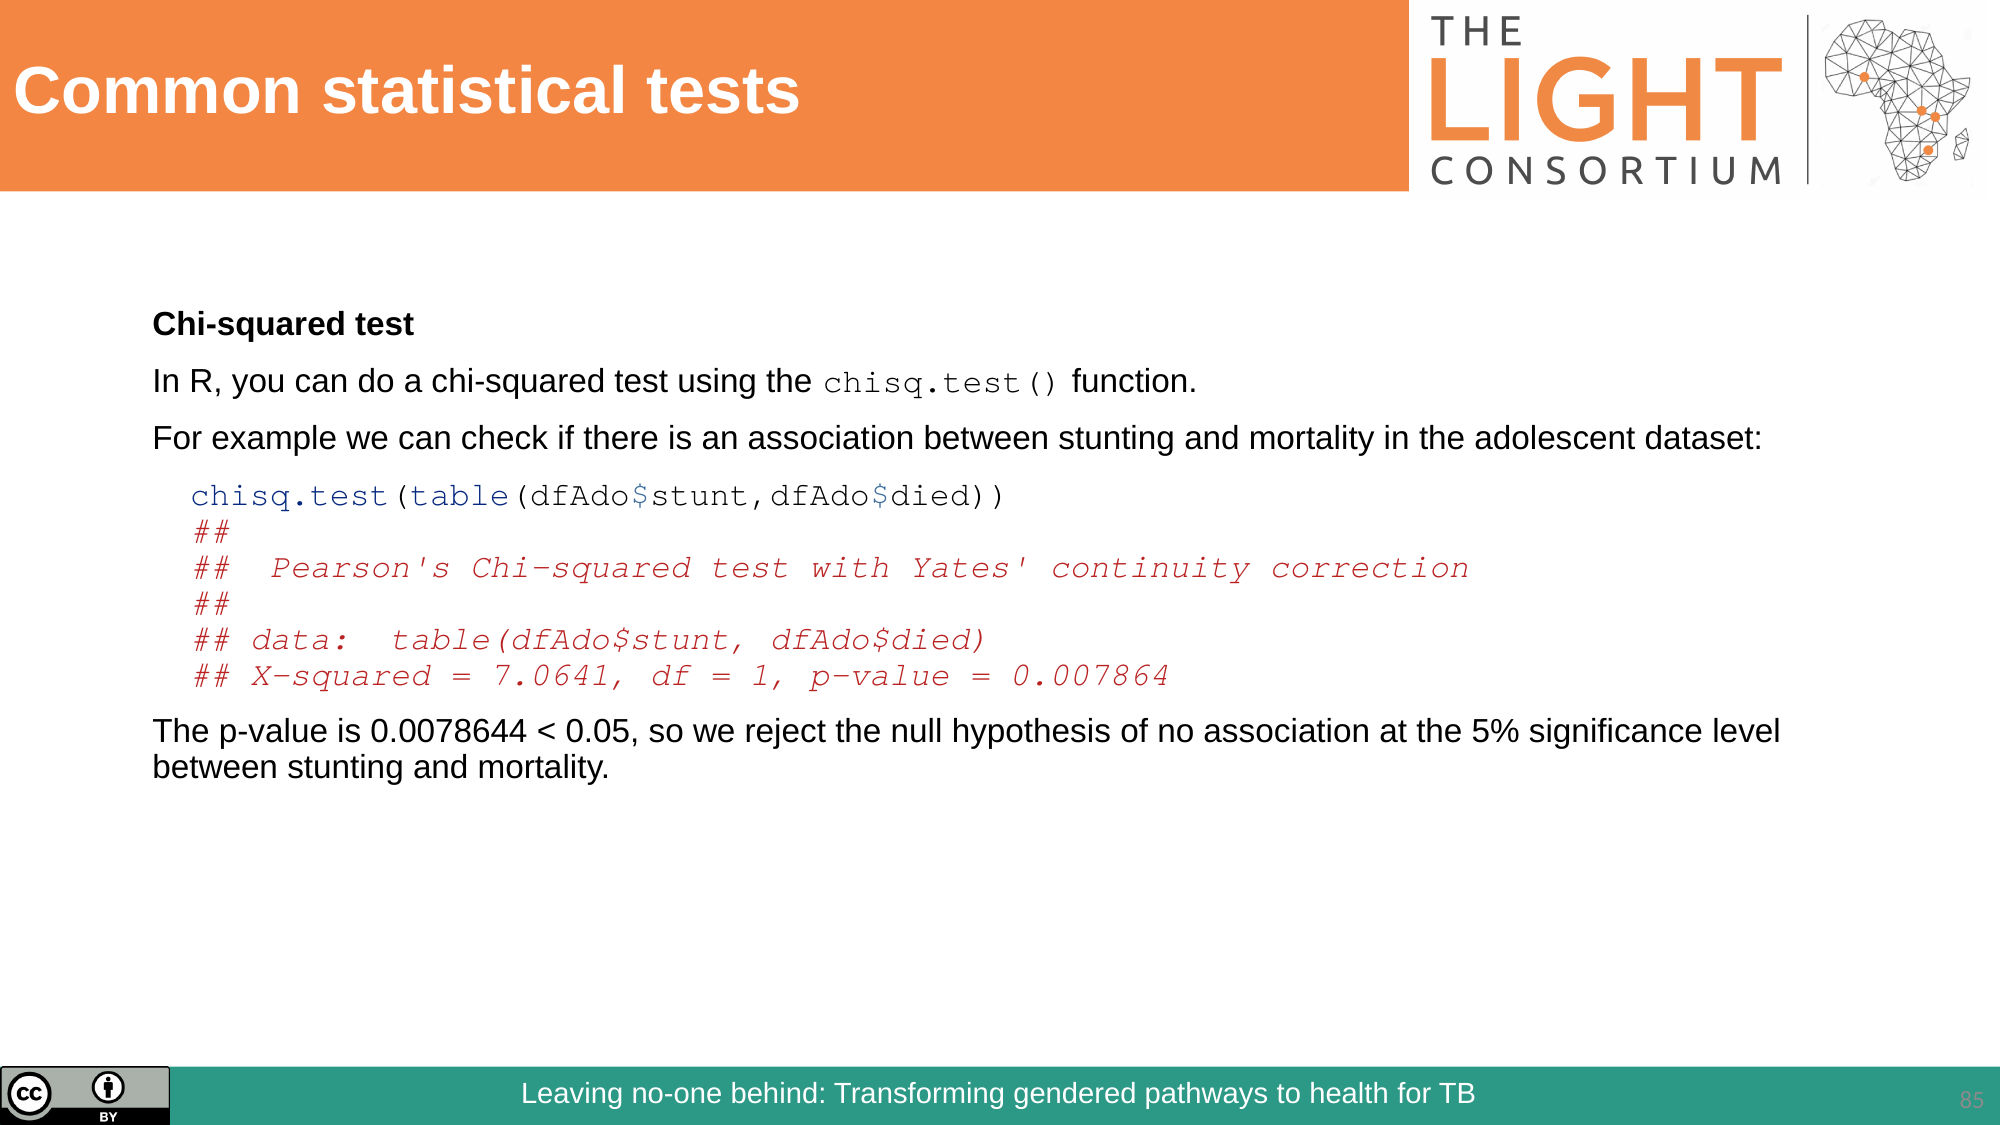

# Common statistical tests
Chi-squared test
In R, you can do a chi-squared test using the chisq.test() function.
For example we can check if there is an association between stunting and mortality in the adolescent dataset:
chisq.test(table(dfAdo$stunt,dfAdo$died))
##
##  Pearson's Chi-squared test with Yates' continuity correction
##
## data:  table(dfAdo$stunt, dfAdo$died)
## X-squared = 7.0641, df = 1, p-value = 0.007864
The p-value is 0.0078644 < 0.05, so we reject the null hypothesis of no association at the 5% significance level between stunting and mortality.
85